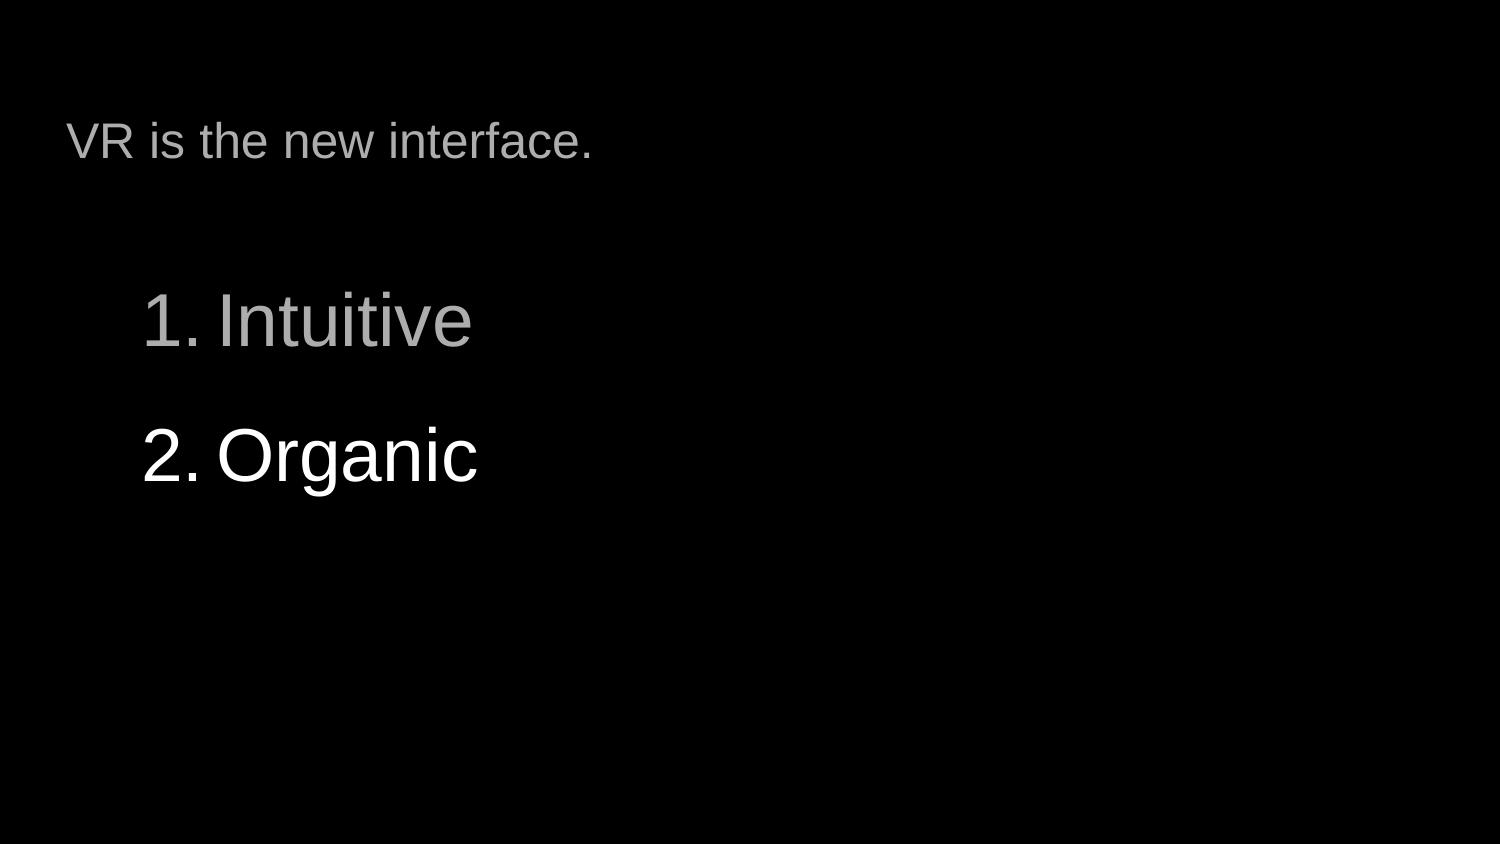

# VR is the new interface.
Intuitive
Organic